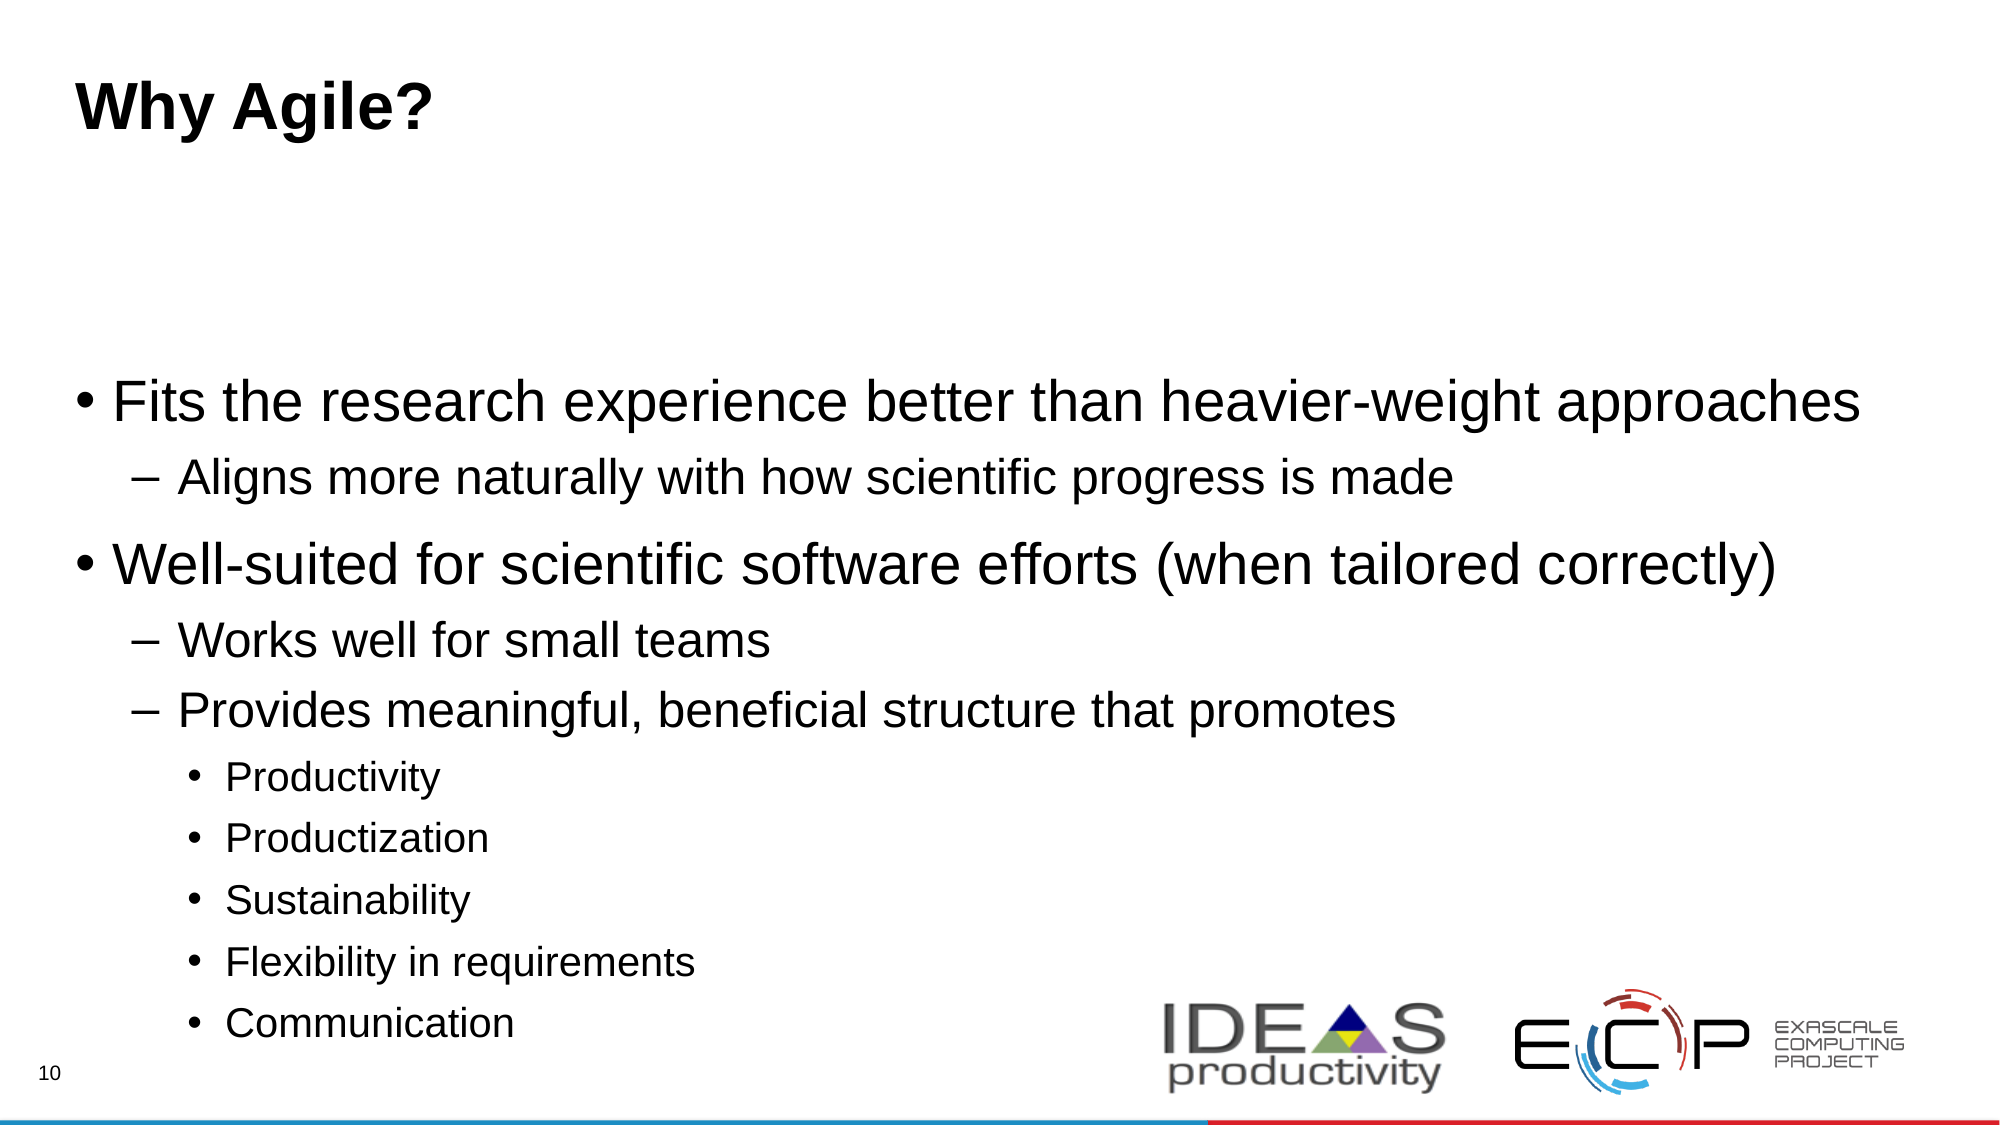

# Why Agile?

Fits the research experience better than heavier-weight approaches
Aligns more naturally with how scientific progress is made
Well-suited for scientific software efforts (when tailored correctly)
Works well for small teams
Provides meaningful, beneficial structure that promotes
Productivity
Productization
Sustainability
Flexibility in requirements
Communication